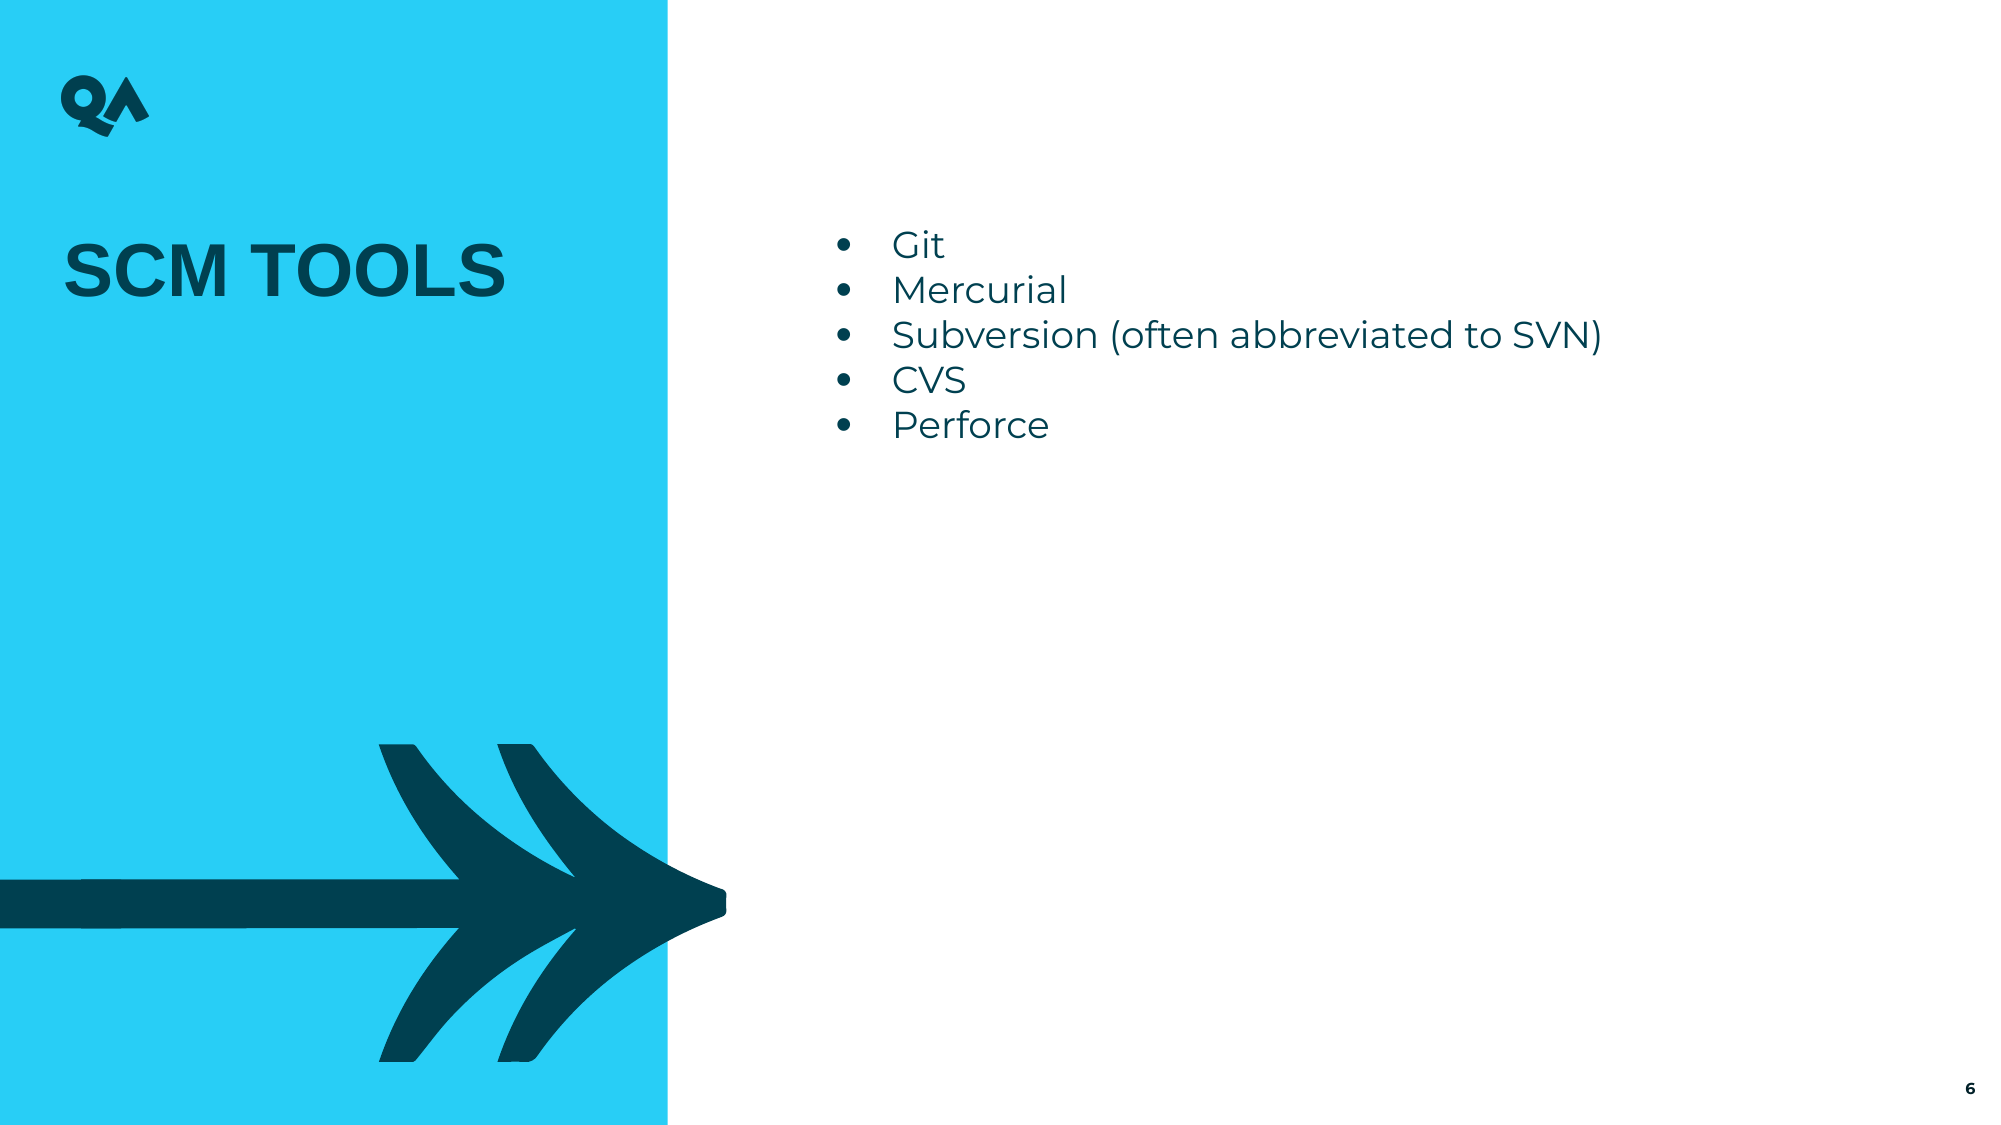

Scm tools
Git
Mercurial
Subversion (often abbreviated to SVN)
CVS
Perforce

6